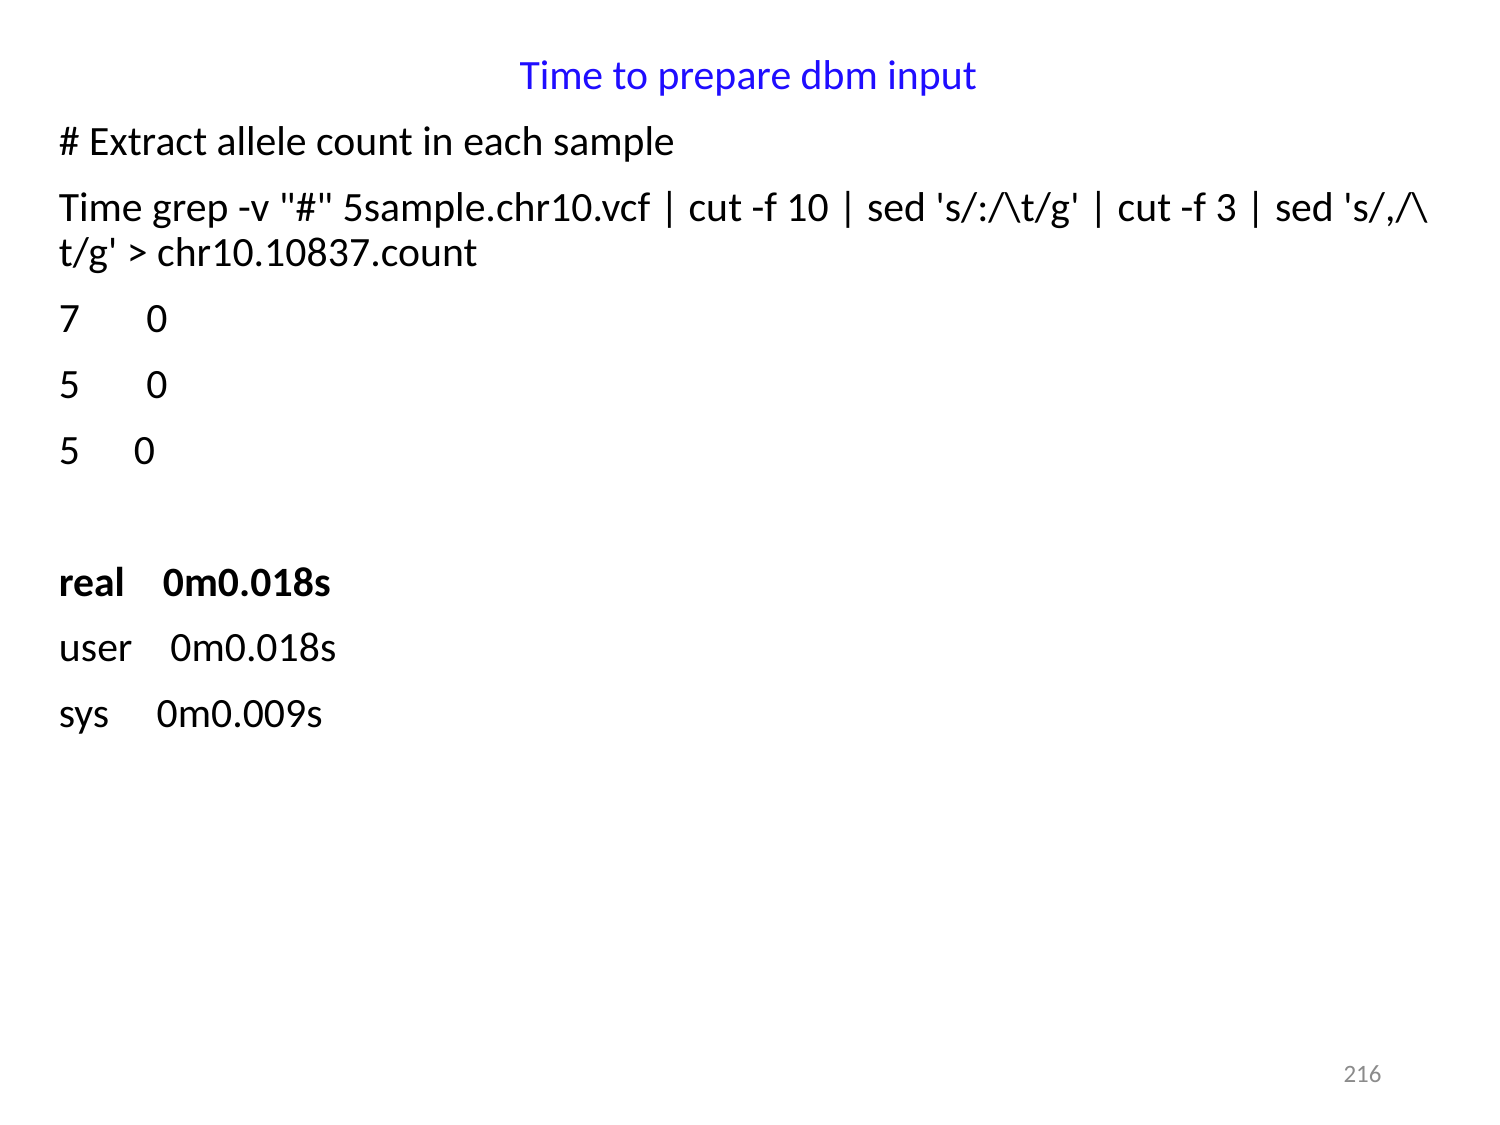

Time to prepare dbm input
# Extract allele count in each sample
Time grep -v "#" 5sample.chr10.vcf | cut -f 10 | sed 's/:/\t/g' | cut -f 3 | sed 's/,/\t/g' > chr10.10837.count
7       0
5       0
0

real    0m0.018s
user    0m0.018s
sys     0m0.009s
216